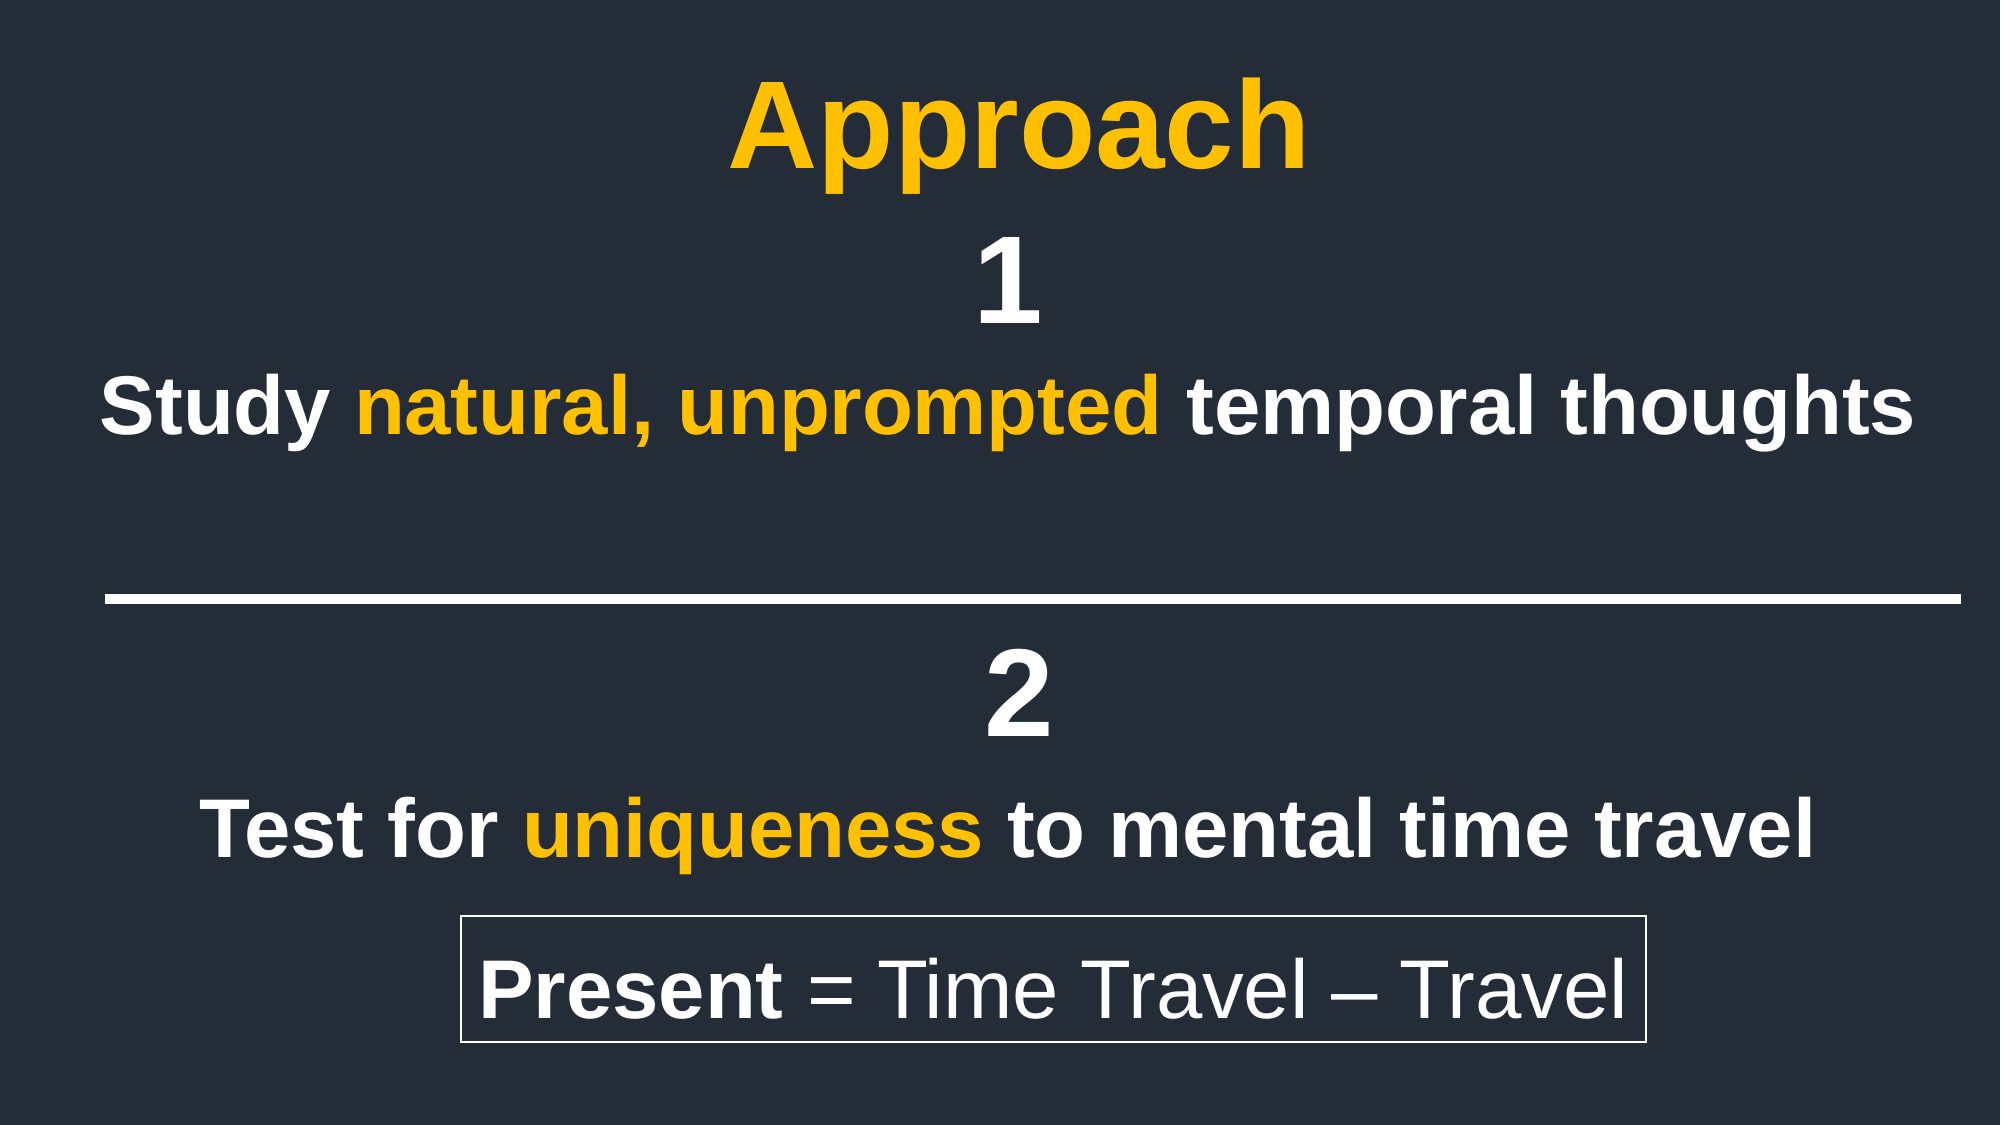

Approach
1
Study natural, unprompted temporal thoughts
2
Test for uniqueness to mental time travel

Present = Time Travel – Travel